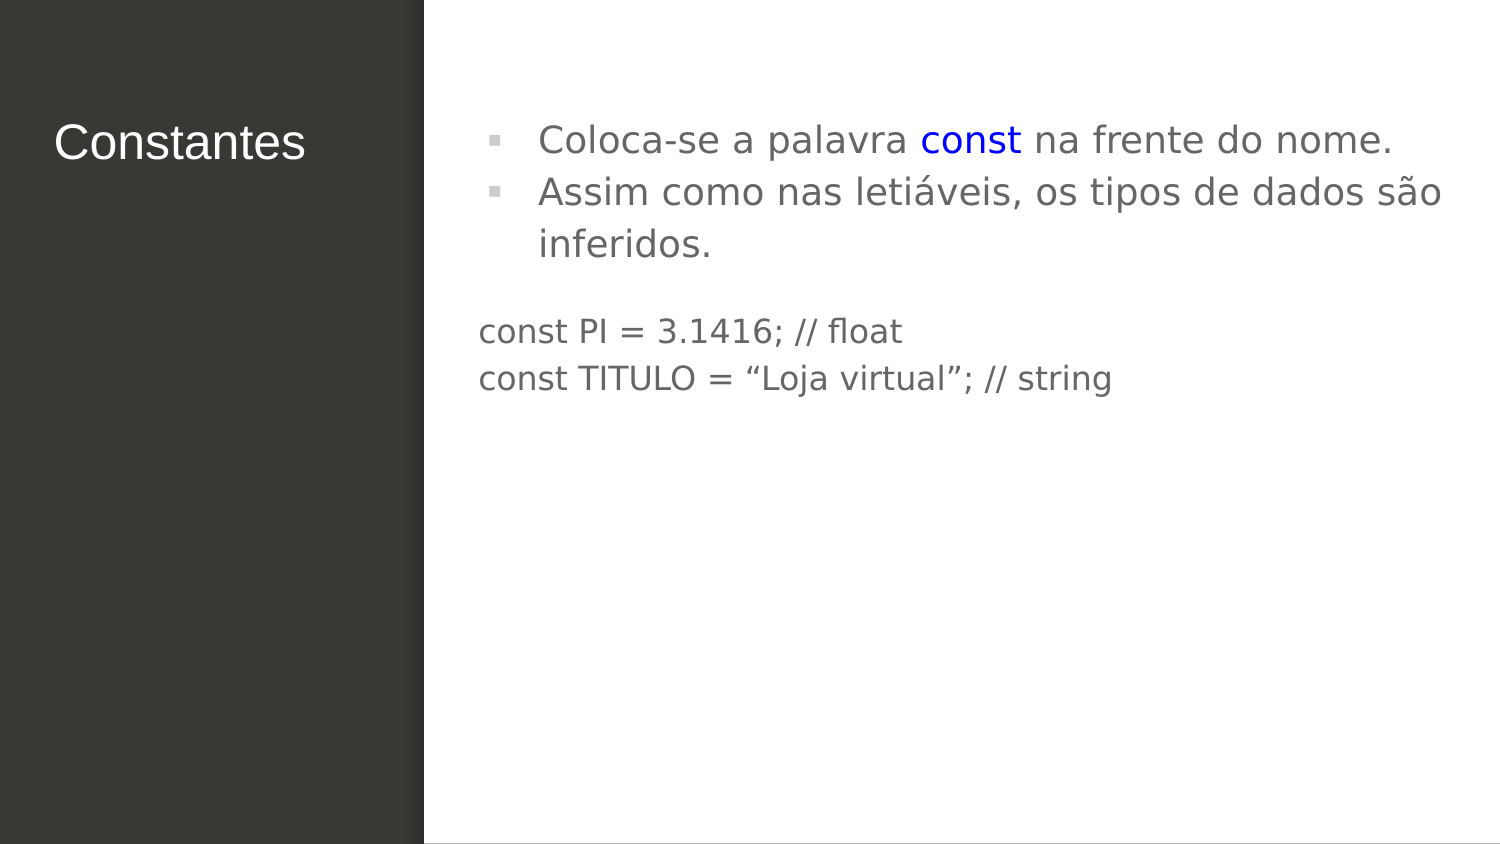

# Constantes
Coloca-se a palavra const na frente do nome.
Assim como nas letiáveis, os tipos de dados são inferidos.

const PI = 3.1416; // float
const TITULO = “Loja virtual”; // string